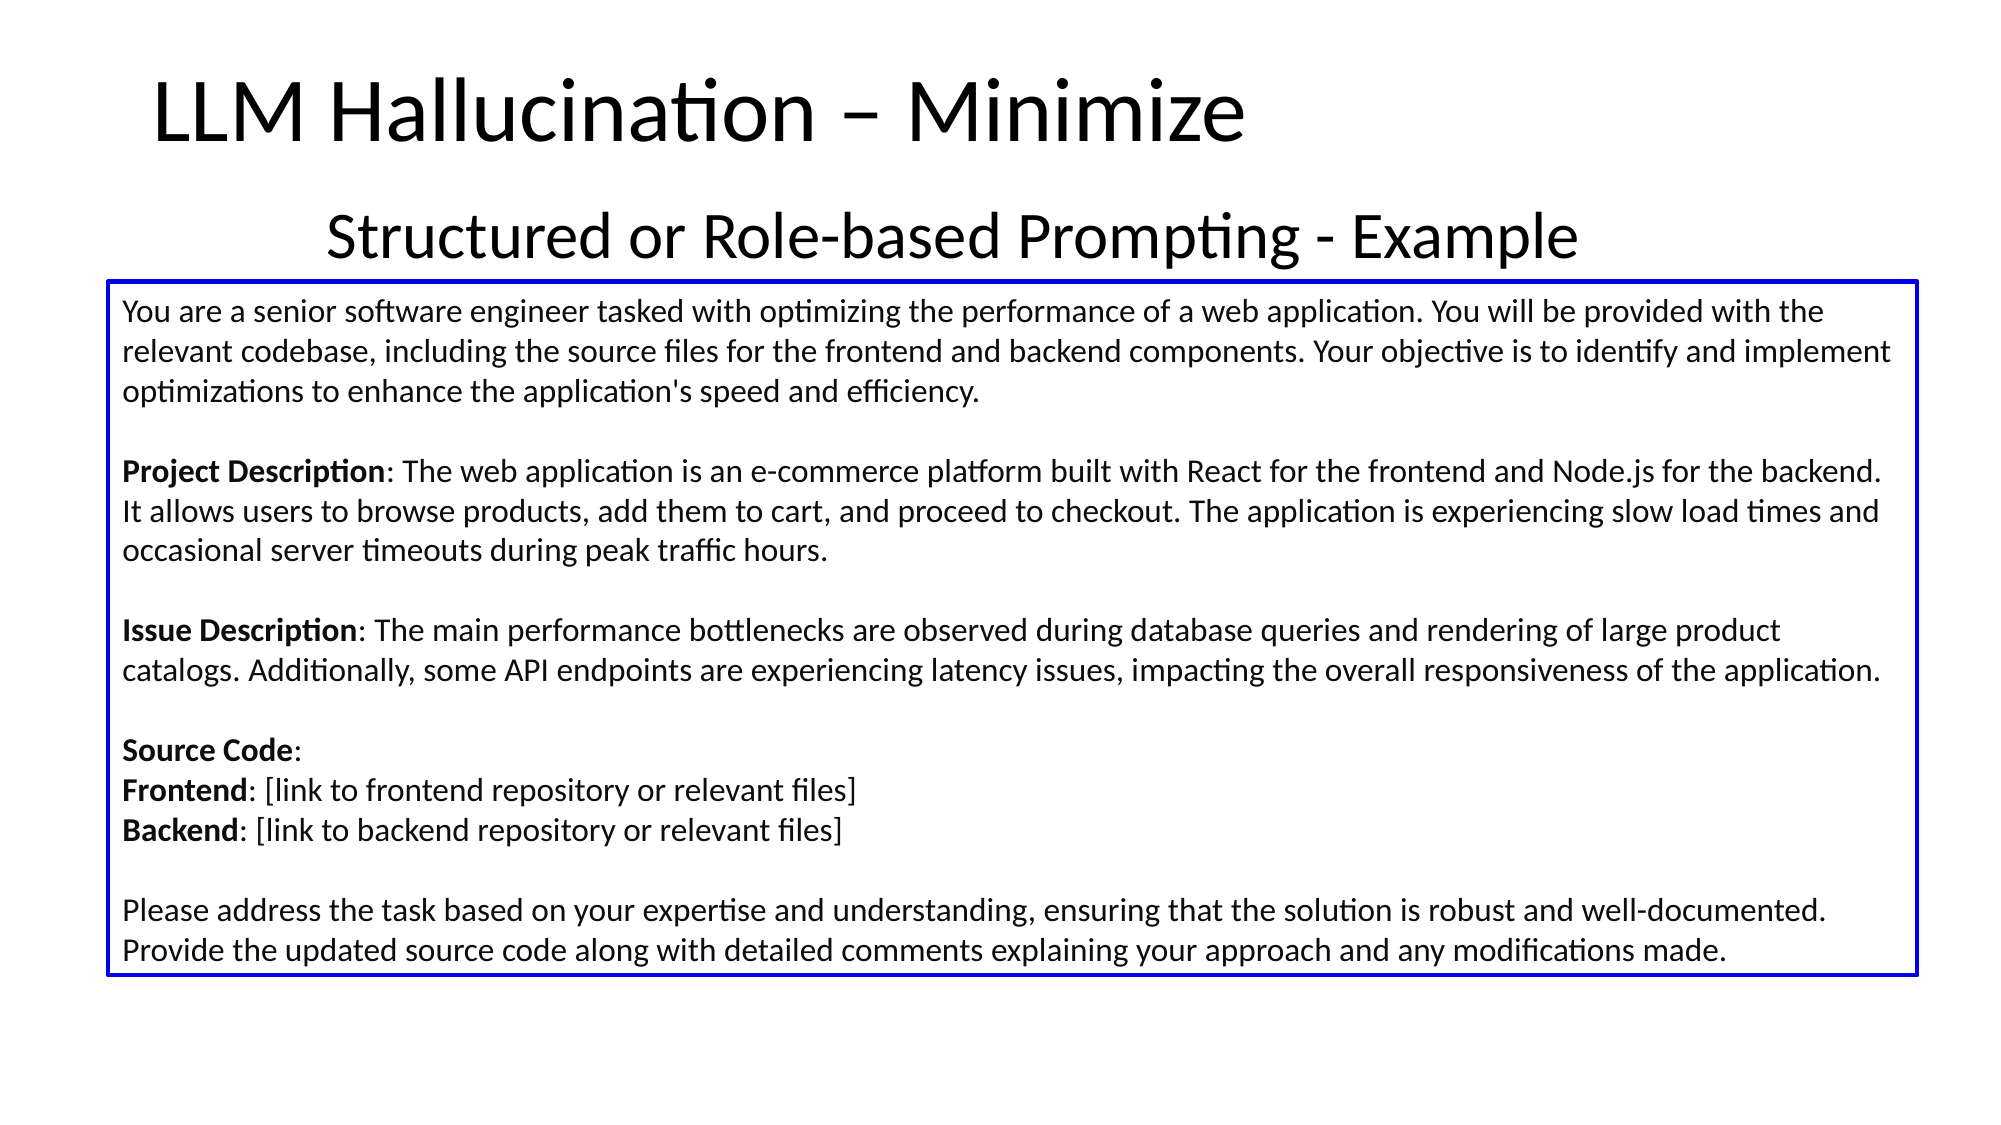

# LLM Hallucination – Minimize
Structured or Role-based Prompting - Example
You are a senior software engineer tasked with optimizing the performance of a web application. You will be provided with the relevant codebase, including the source files for the frontend and backend components. Your objective is to identify and implement optimizations to enhance the application's speed and efficiency.

Project Description: The web application is an e-commerce platform built with React for the frontend and Node.js for the backend. It allows users to browse products, add them to cart, and proceed to checkout. The application is experiencing slow load times and occasional server timeouts during peak traffic hours.

Issue Description: The main performance bottlenecks are observed during database queries and rendering of large product catalogs. Additionally, some API endpoints are experiencing latency issues, impacting the overall responsiveness of the application.

Source Code:
Frontend: [link to frontend repository or relevant files]
Backend: [link to backend repository or relevant files]

Please address the task based on your expertise and understanding, ensuring that the solution is robust and well-documented. Provide the updated source code along with detailed comments explaining your approach and any modifications made.